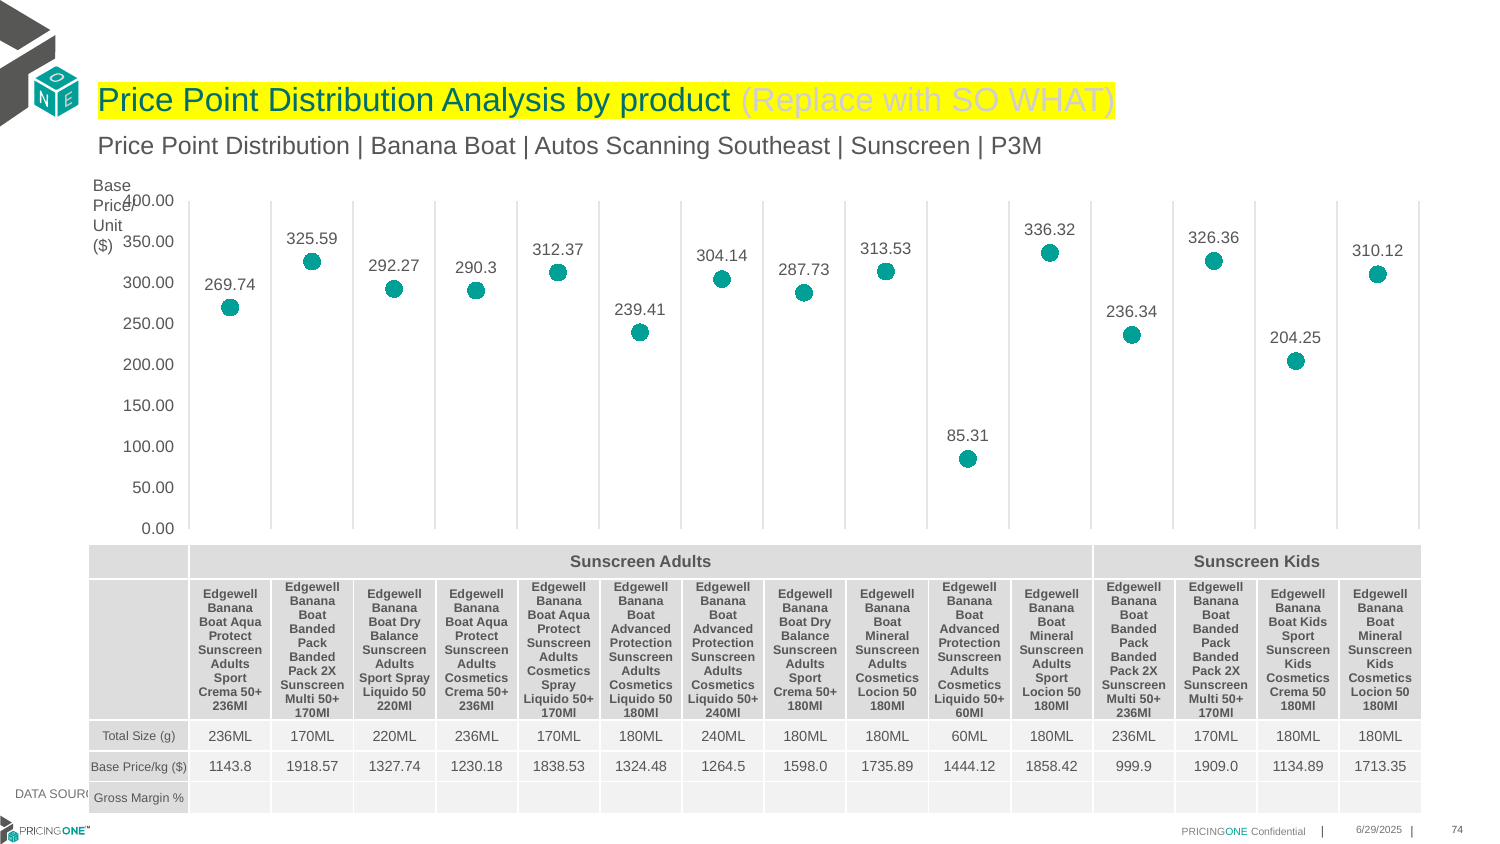

# Price Point Distribution Analysis by product (Replace with SO WHAT)
Price Point Distribution | Banana Boat | Autos Scanning Southeast | Sunscreen | P3M
Base Price/Unit ($)

### Chart

| Category | Base Price/Unit |
|---|---|
| Edgewell Banana Boat Aqua Protect Sunscreen Adults Sport Crema 50+ 236Ml | 269.74 |
| Edgewell Banana Boat Banded Pack Banded Pack 2X Sunscreen Multi 50+ 170Ml | 325.59 |
| Edgewell Banana Boat Dry Balance Sunscreen Adults Sport Spray Liquido 50 220Ml | 292.27 |
| Edgewell Banana Boat Aqua Protect Sunscreen Adults Cosmetics Crema 50+ 236Ml | 290.3 |
| Edgewell Banana Boat Aqua Protect Sunscreen Adults Cosmetics Spray Liquido 50+ 170Ml | 312.37 |
| Edgewell Banana Boat Advanced Protection Sunscreen Adults Cosmetics Liquido 50 180Ml | 239.41 |
| Edgewell Banana Boat Advanced Protection Sunscreen Adults Cosmetics Liquido 50+ 240Ml | 304.14 |
| Edgewell Banana Boat Dry Balance Sunscreen Adults Sport Crema 50+ 180Ml | 287.73 |
| Edgewell Banana Boat Mineral Sunscreen Adults Cosmetics Locion 50 180Ml | 313.53 |
| Edgewell Banana Boat Advanced Protection Sunscreen Adults Cosmetics Liquido 50+ 60Ml | 85.31 |
| Edgewell Banana Boat Mineral Sunscreen Adults Sport Locion 50 180Ml | 336.32 |
| Edgewell Banana Boat Banded Pack Banded Pack 2X Sunscreen Multi 50+ 236Ml | 236.34 |
| Edgewell Banana Boat Kids Sport Sunscreen Kids Cosmetics Crema 50 180Ml | 326.36 |
| Edgewell Banana Boat Mineral Sunscreen Kids Cosmetics Locion 50 180Ml | 204.25 |
|  | Sunscreen Adults | Sunscreen Adults | Sunscreen Adults | Sunscreen Adults | Sunscreen Adults | Sunscreen Adults | Sunscreen Adults | Sunscreen Adults | Sunscreen Adults | Sunscreen Adults | Sunscreen Adults | Sunscreen Kids | Sunscreen Kids | Sunscreen Kids | Sunscreen Kids |
| --- | --- | --- | --- | --- | --- | --- | --- | --- | --- | --- | --- | --- | --- | --- | --- |
|  | Edgewell Banana Boat Aqua Protect Sunscreen Adults Sport Crema 50+ 236Ml | Edgewell Banana Boat Banded Pack Banded Pack 2X Sunscreen Multi 50+ 170Ml | Edgewell Banana Boat Dry Balance Sunscreen Adults Sport Spray Liquido 50 220Ml | Edgewell Banana Boat Aqua Protect Sunscreen Adults Cosmetics Crema 50+ 236Ml | Edgewell Banana Boat Aqua Protect Sunscreen Adults Cosmetics Spray Liquido 50+ 170Ml | Edgewell Banana Boat Advanced Protection Sunscreen Adults Cosmetics Liquido 50 180Ml | Edgewell Banana Boat Advanced Protection Sunscreen Adults Cosmetics Liquido 50+ 240Ml | Edgewell Banana Boat Dry Balance Sunscreen Adults Sport Crema 50+ 180Ml | Edgewell Banana Boat Mineral Sunscreen Adults Cosmetics Locion 50 180Ml | Edgewell Banana Boat Advanced Protection Sunscreen Adults Cosmetics Liquido 50+ 60Ml | Edgewell Banana Boat Mineral Sunscreen Adults Sport Locion 50 180Ml | Edgewell Banana Boat Banded Pack Banded Pack 2X Sunscreen Multi 50+ 236Ml | Edgewell Banana Boat Banded Pack Banded Pack 2X Sunscreen Multi 50+ 170Ml | Edgewell Banana Boat Kids Sport Sunscreen Kids Cosmetics Crema 50 180Ml | Edgewell Banana Boat Mineral Sunscreen Kids Cosmetics Locion 50 180Ml |
| Total Size (g) | 236ML | 170ML | 220ML | 236ML | 170ML | 180ML | 240ML | 180ML | 180ML | 60ML | 180ML | 236ML | 170ML | 180ML | 180ML |
| Base Price/kg ($) | 1143.8 | 1918.57 | 1327.74 | 1230.18 | 1838.53 | 1324.48 | 1264.5 | 1598.0 | 1735.89 | 1444.12 | 1858.42 | 999.9 | 1909.0 | 1134.89 | 1713.35 |
| Gross Margin % |  |  |  |  |  |  |  |  |  |  |  |  |  |  |  |
DATA SOURCE: Trade Panel/Retailer Data | April  2025
6/29/2025
74